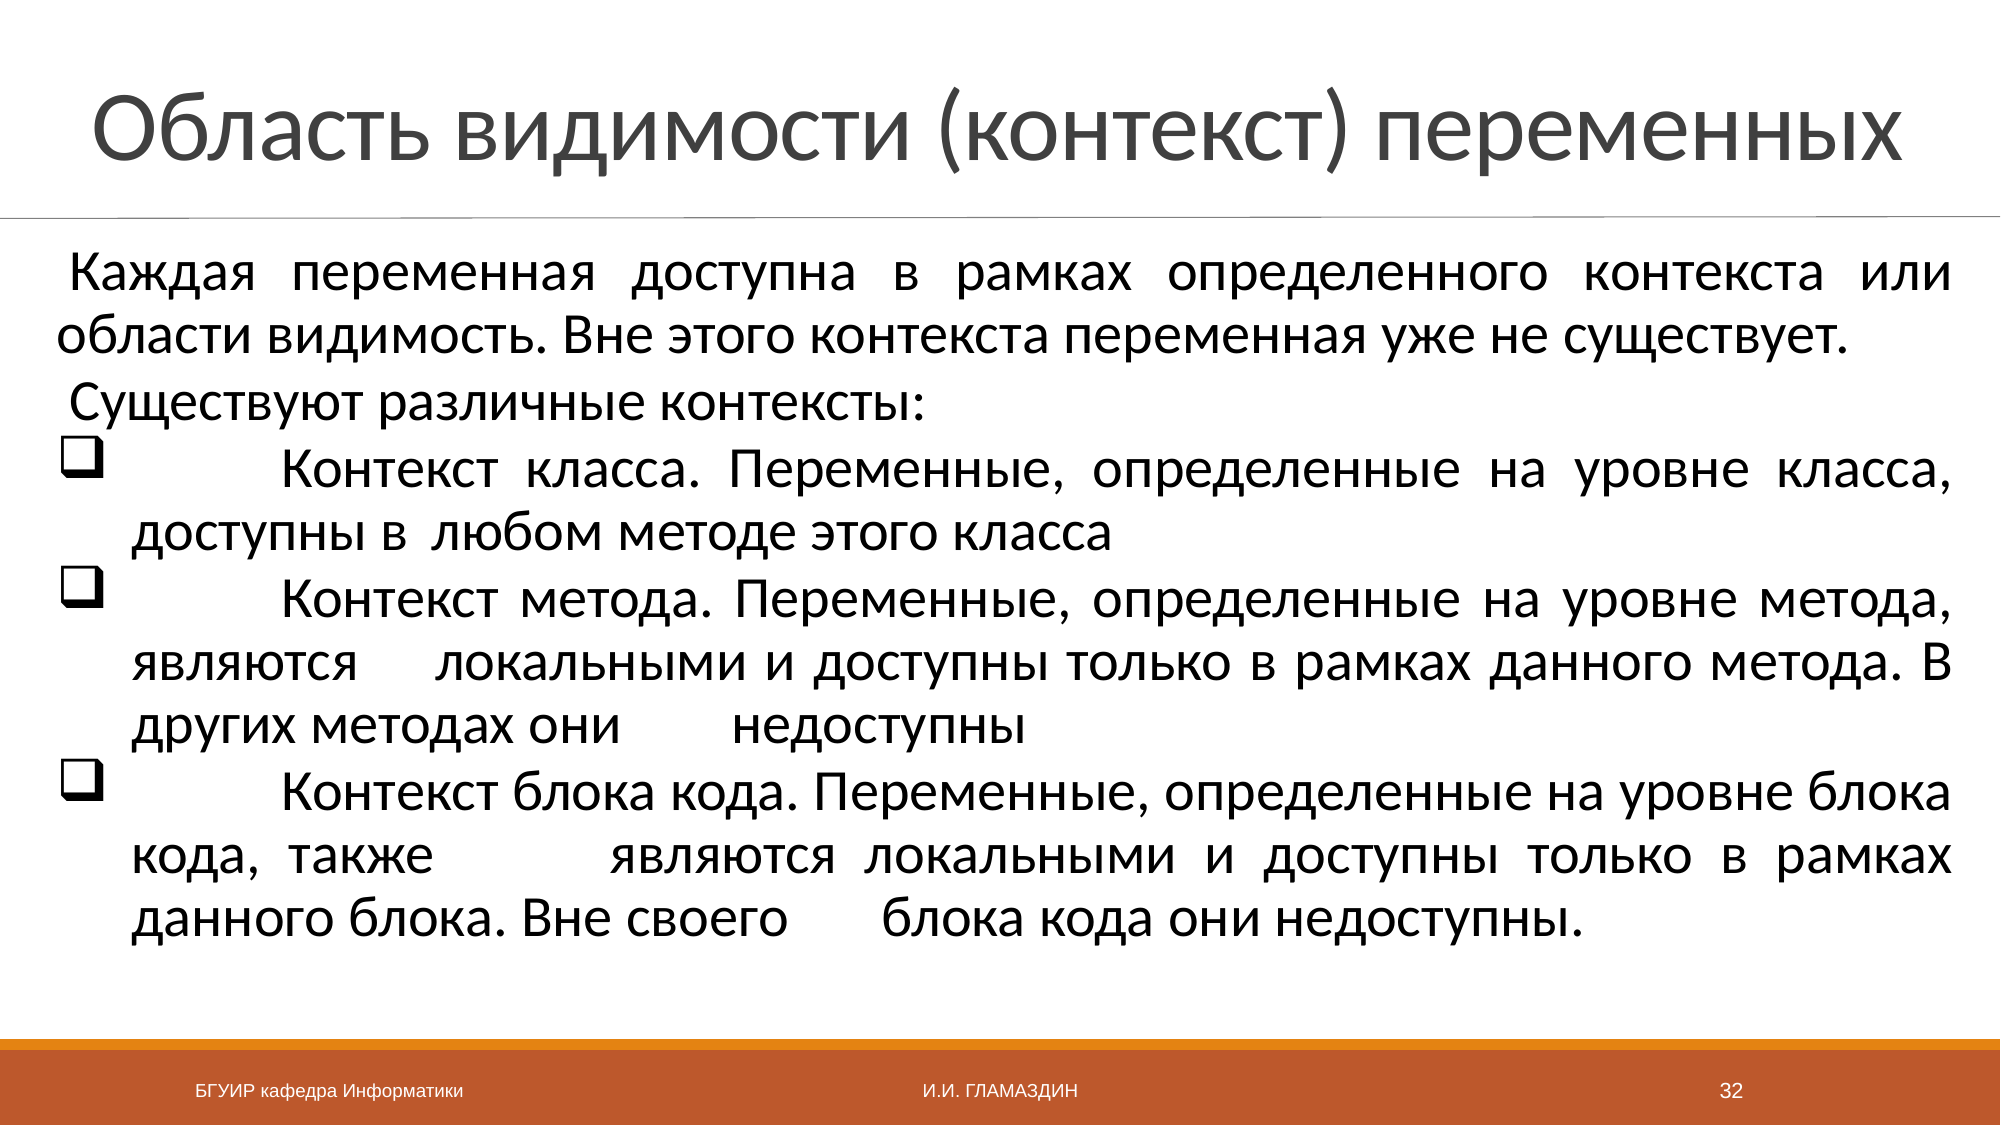

# Область видимости (контекст) переменных
Каждая переменная доступна в рамках определенного контекста или области видимость. Вне этого контекста переменная уже не существует.
Существуют различные контексты:
	Контекст класса. Переменные, определенные на уровне класса, доступны в 	любом методе этого класса
	Контекст метода. Переменные, определенные на уровне метода, являются 	локальными и доступны только в рамках данного метода. В других методах они 	недоступны
	Контекст блока кода. Переменные, определенные на уровне блока кода, также 	являются локальными и доступны только в рамках данного блока. Вне своего 	блока кода они недоступны.
БГУИР кафедра Информатики
И.И. Гламаздин
32